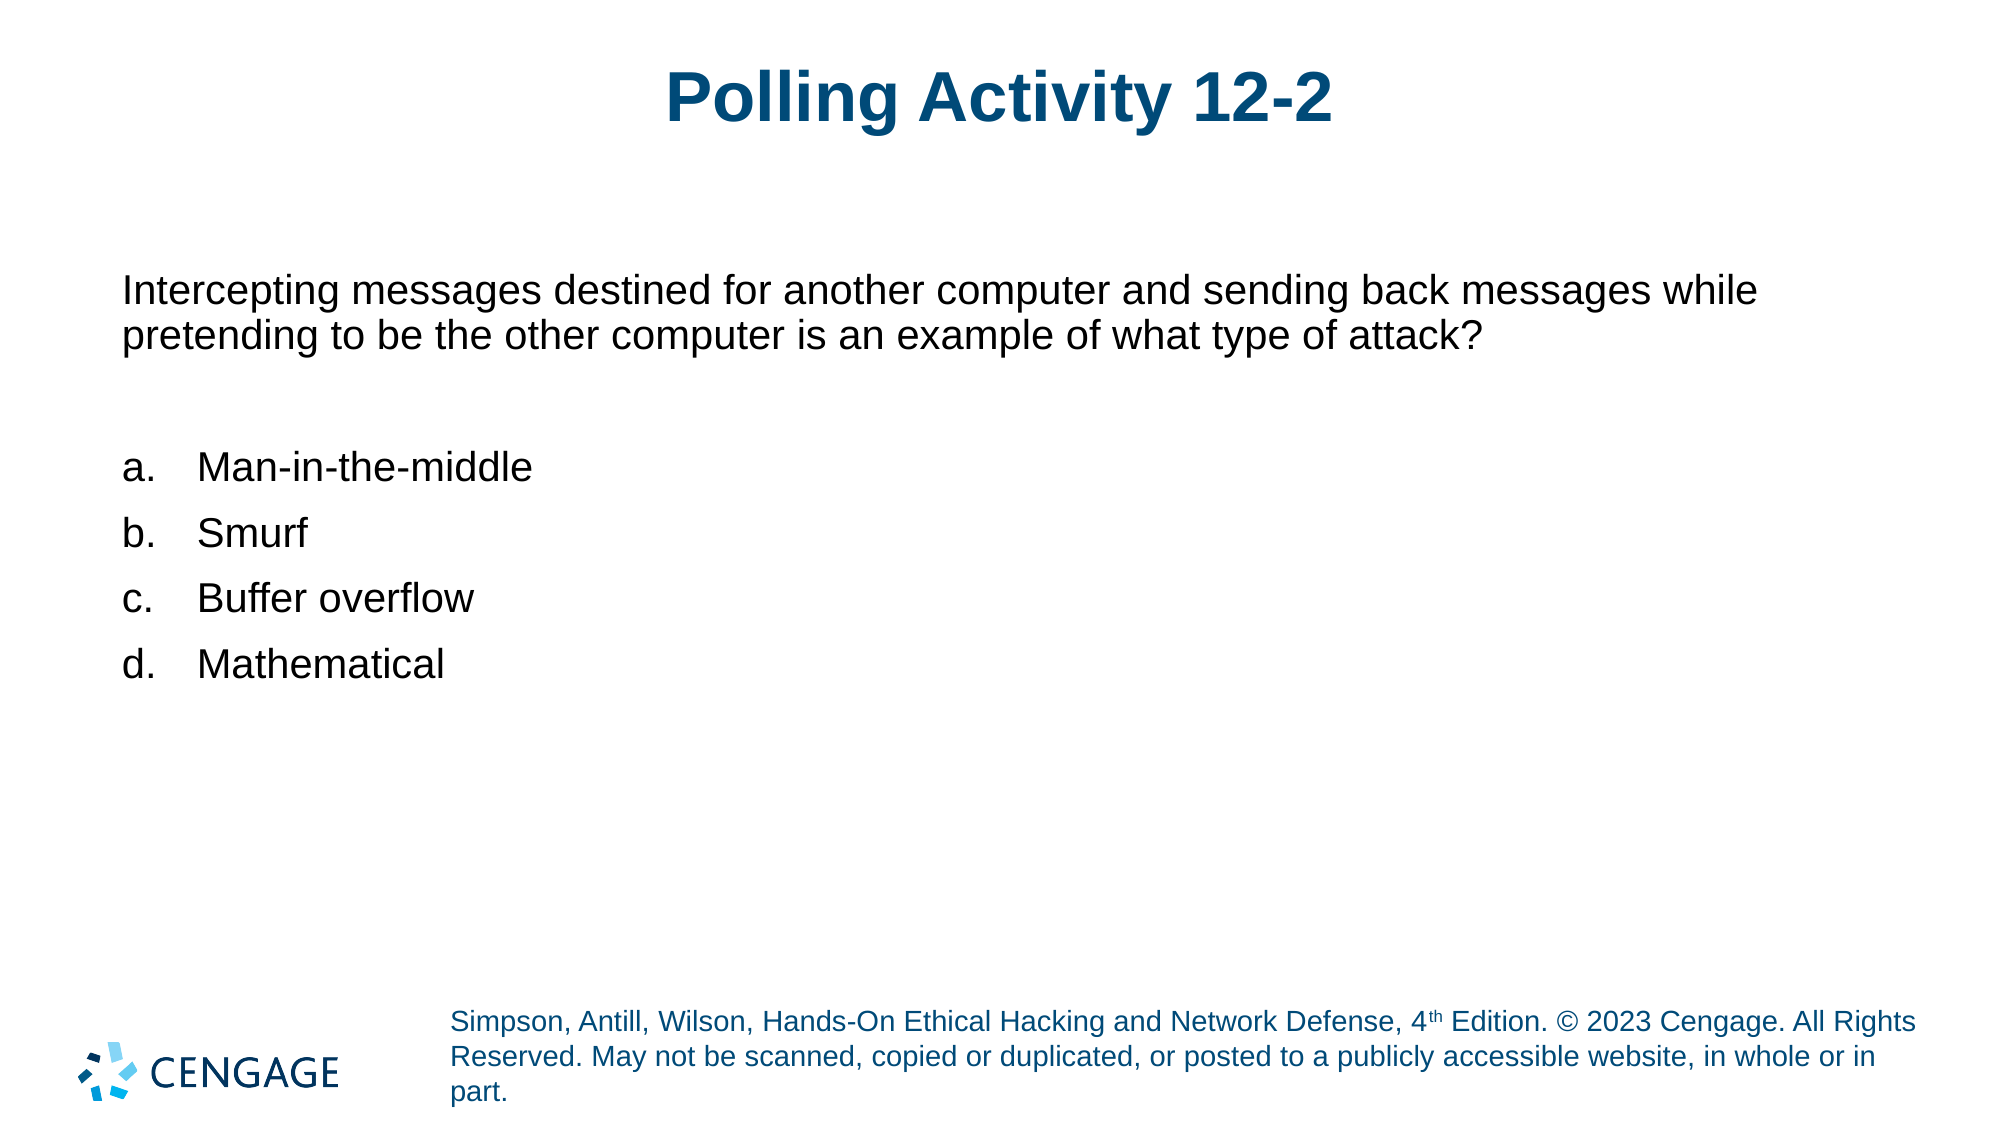

# Polling Activity 12-2
Intercepting messages destined for another computer and sending back messages while pretending to be the other computer is an example of what type of attack?

Man-in-the-middle
Smurf
Buffer overflow
Mathematical